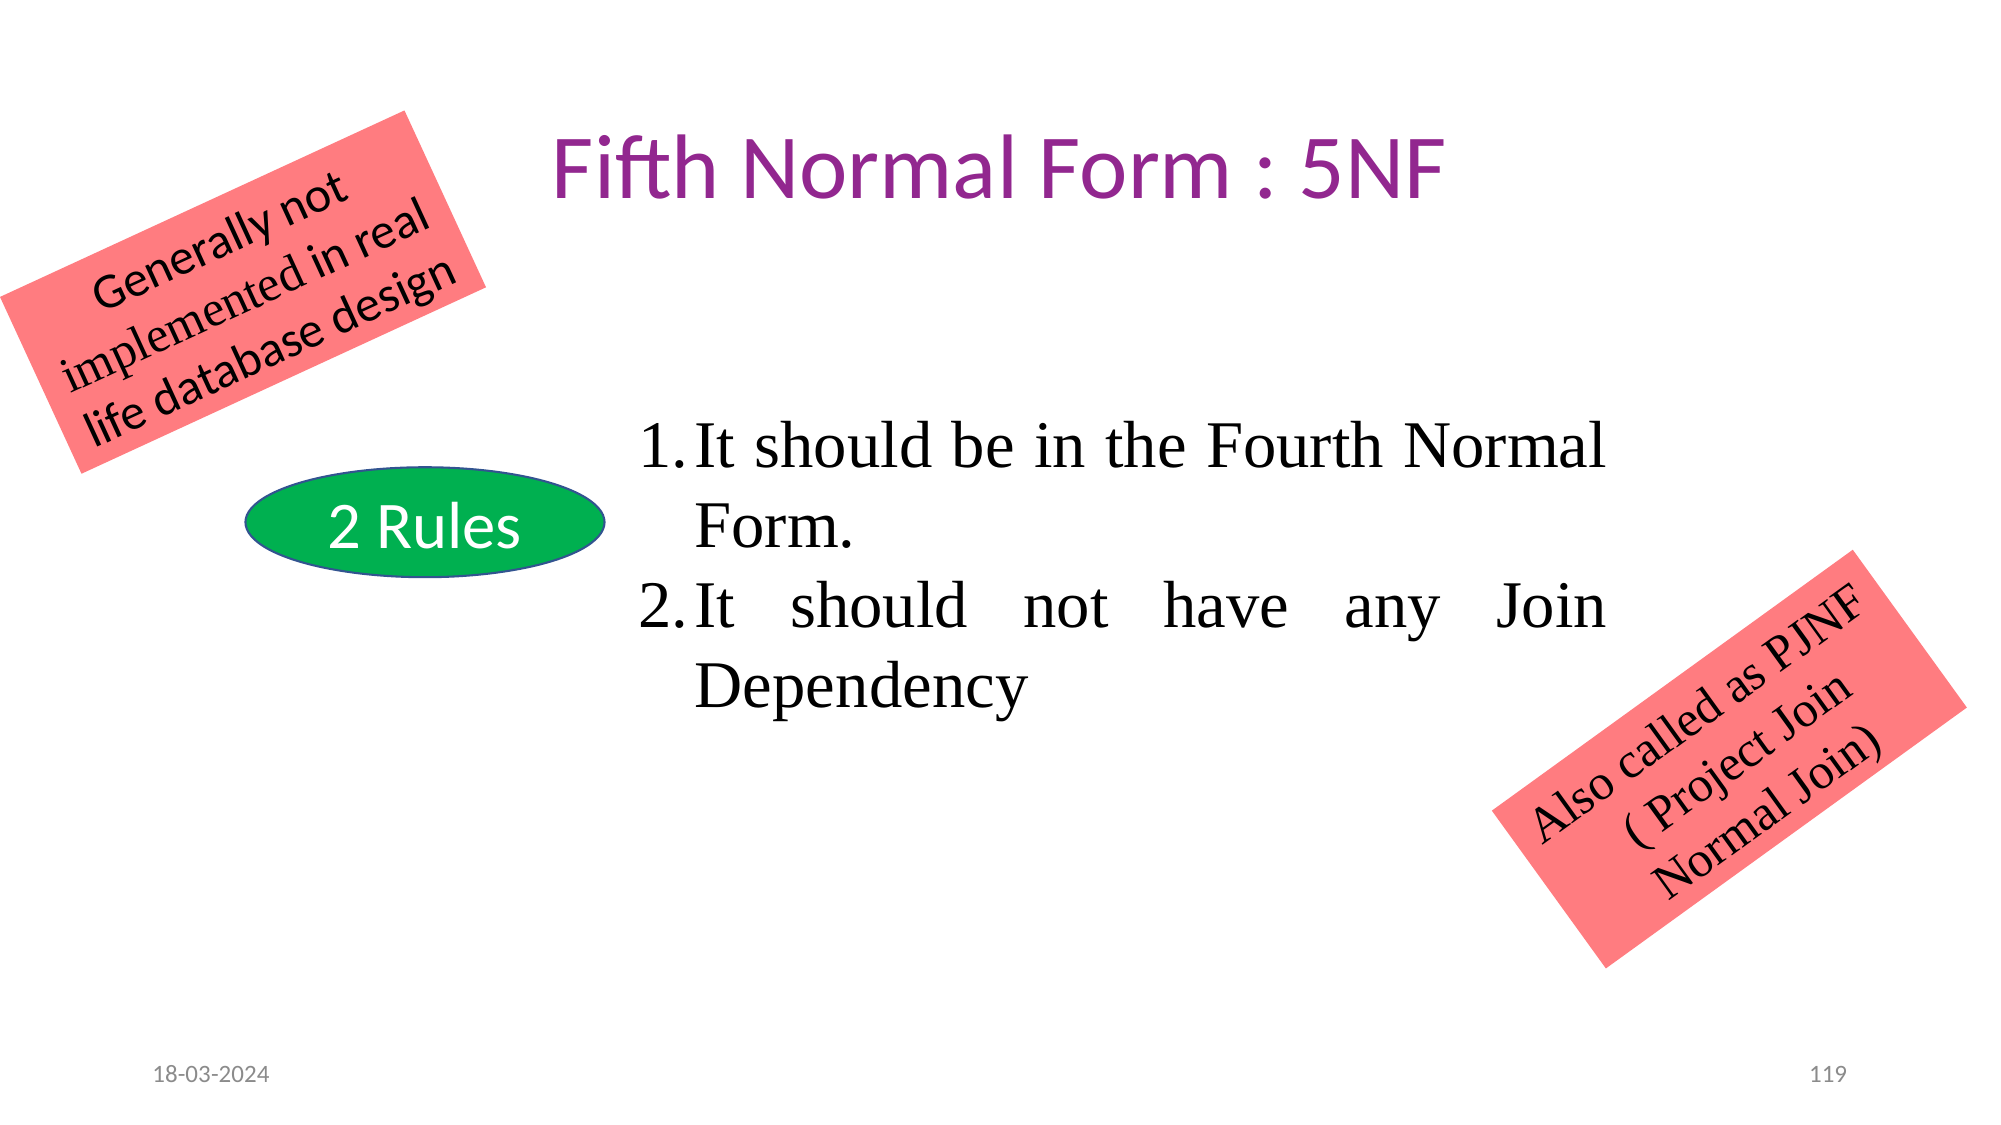

# Fifth Normal Form : 5NF
Generally not implemented in real life database design

It should be in the Fourth Normal Form.
It should not have any Join Dependency
2 Rules
Also called as PJNF  ( Project Join Normal Join)
18-03-2024
119